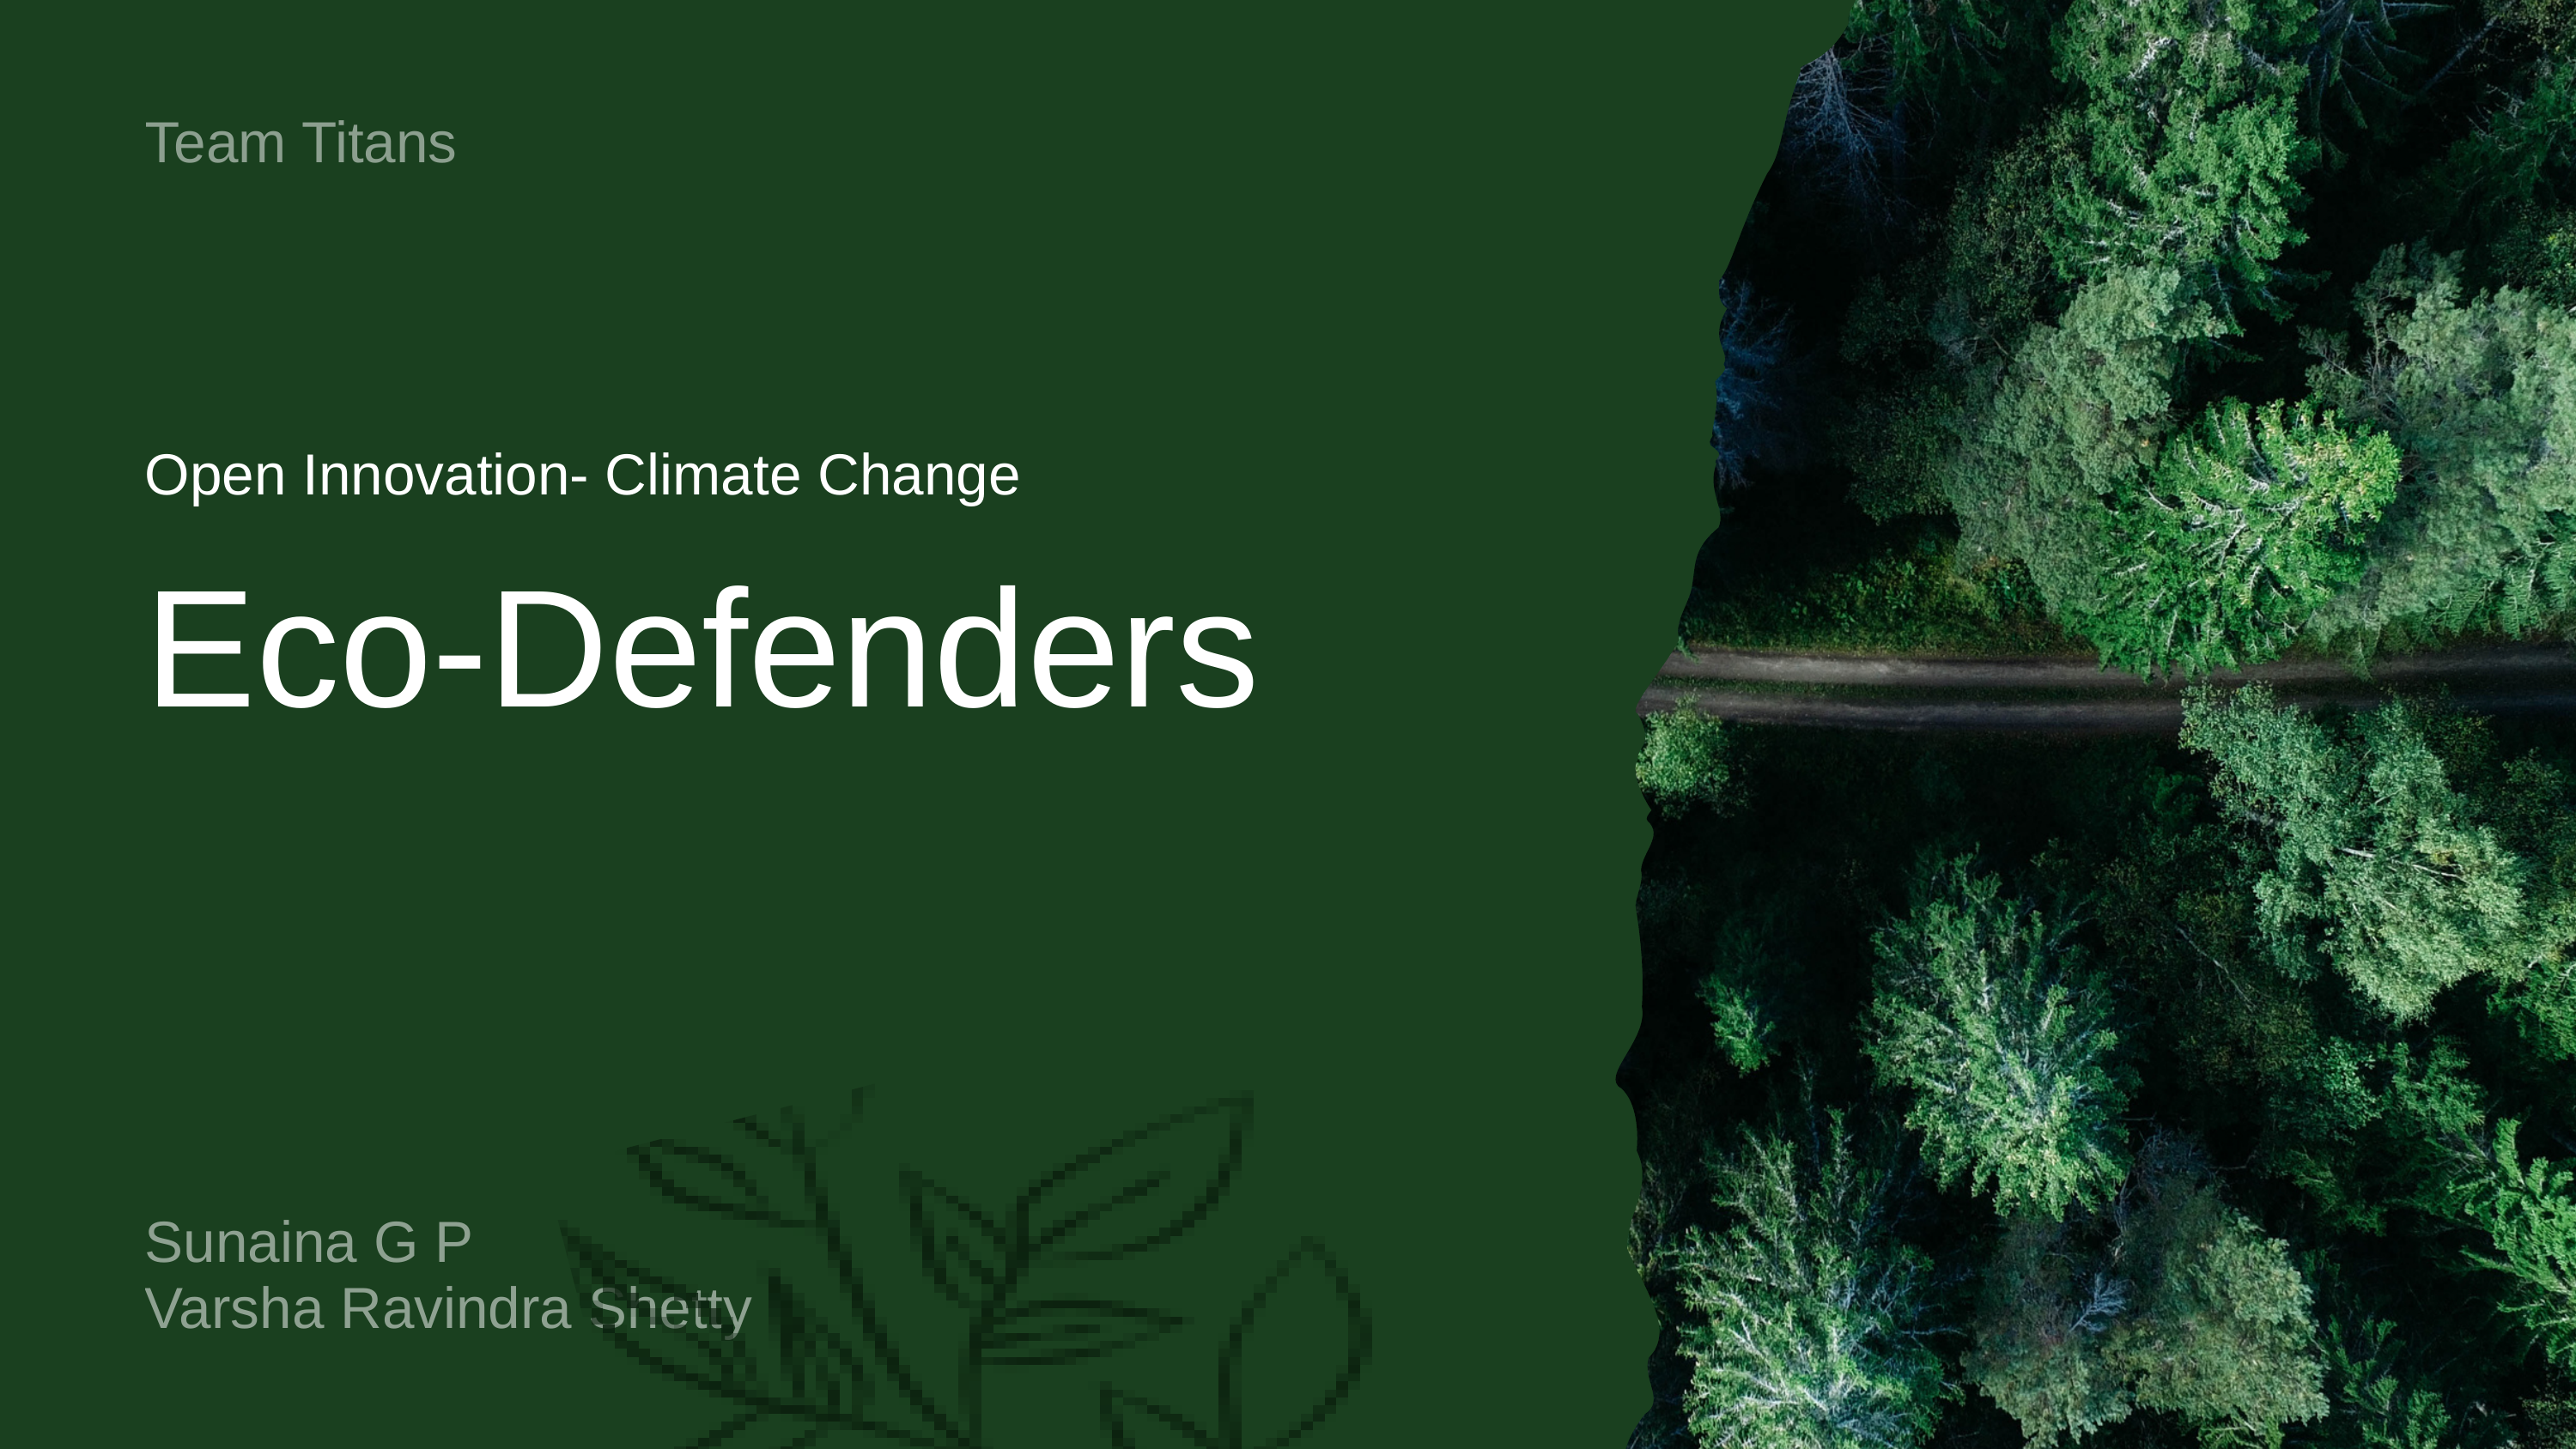

Team Titans
Open Innovation- Climate Change
Eco-Defenders

Sunaina G P
Varsha Ravindra Shetty